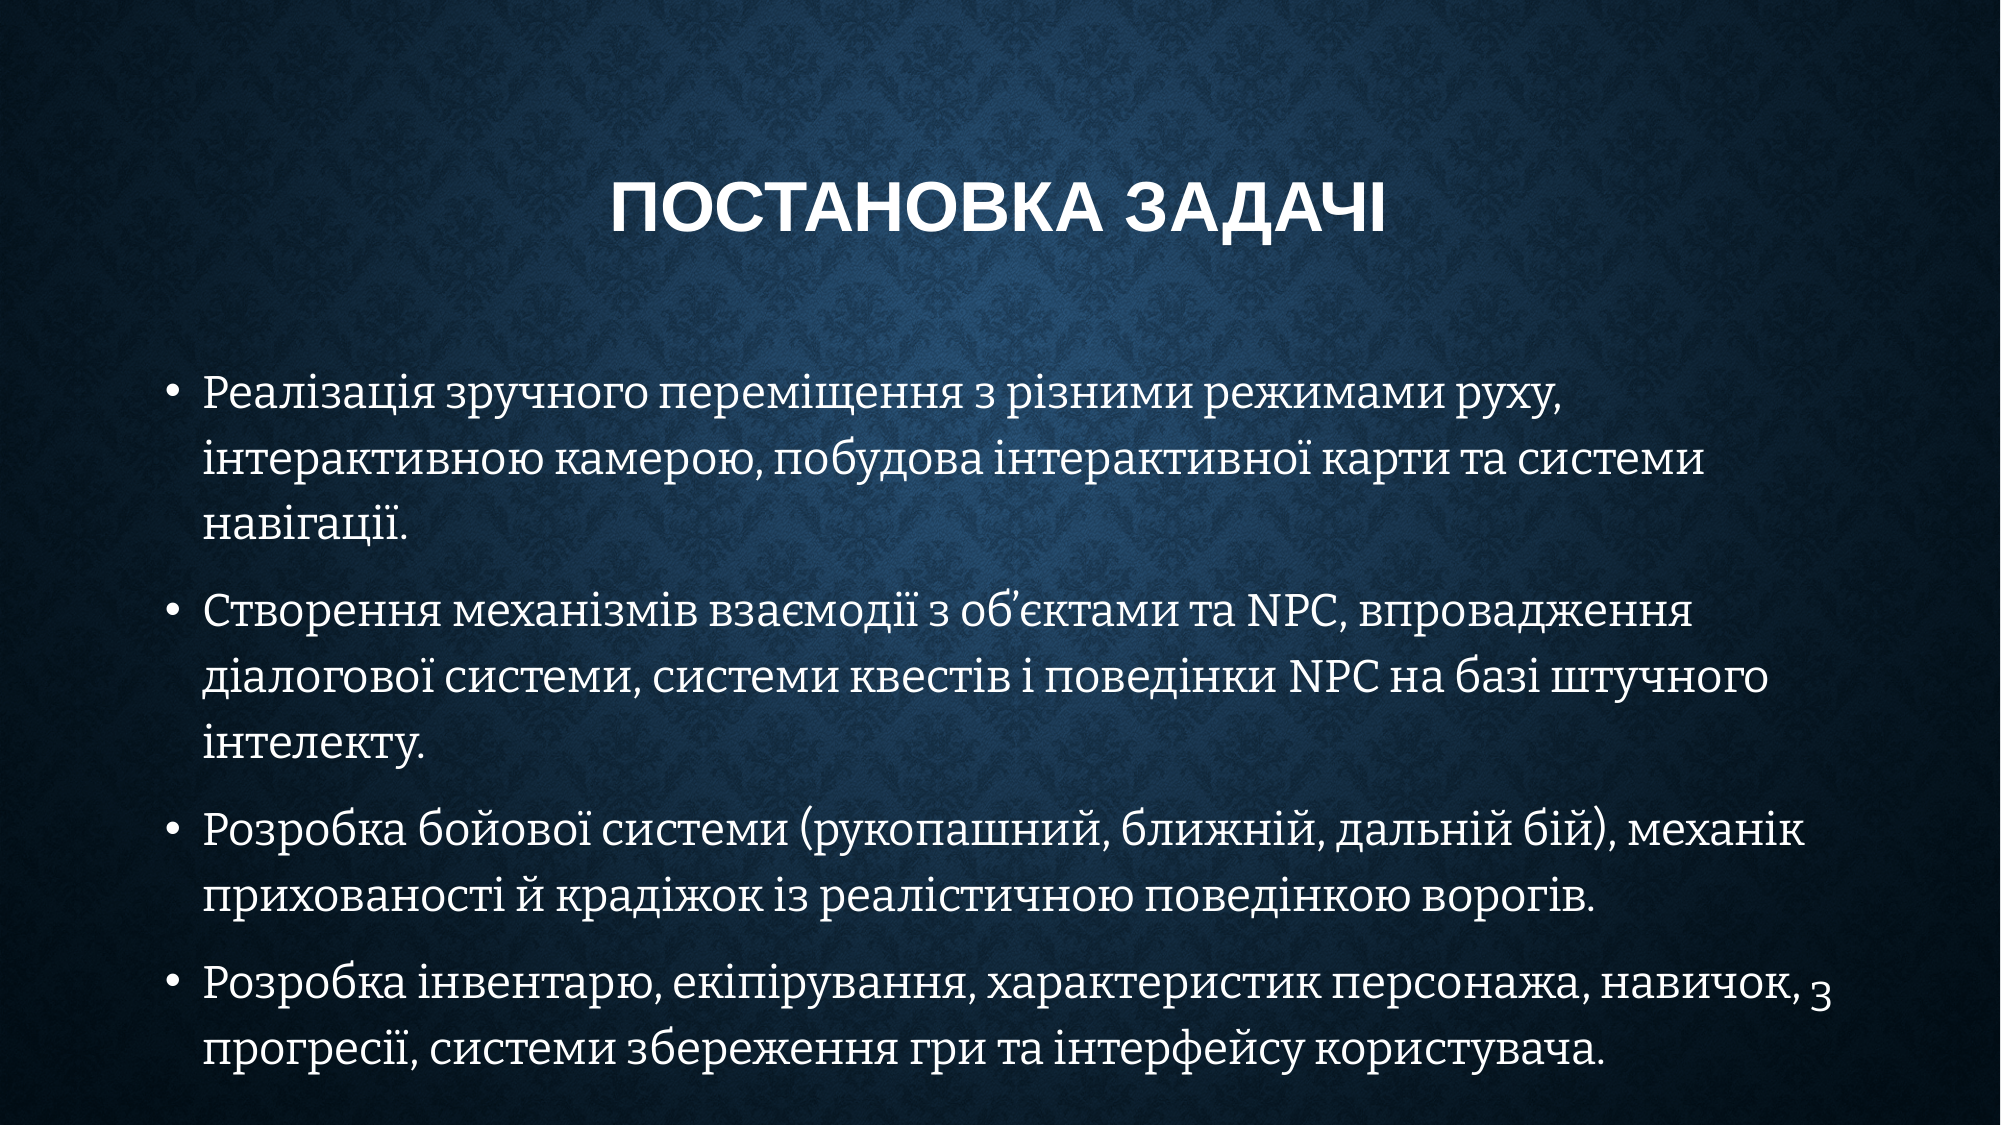

# Постановка задачі
Реалізація зручного переміщення з різними режимами руху, інтерактивною камерою, побудова інтерактивної карти та системи навігації.
Створення механізмів взаємодії з об’єктами та NPC, впровадження діалогової системи, системи квестів і поведінки NPC на базі штучного інтелекту.
Розробка бойової системи (рукопашний, ближній, дальній бій), механік прихованості й крадіжок із реалістичною поведінкою ворогів.
Розробка інвентарю, екіпірування, характеристик персонажа, навичок, прогресії, системи збереження гри та інтерфейсу користувача.
3